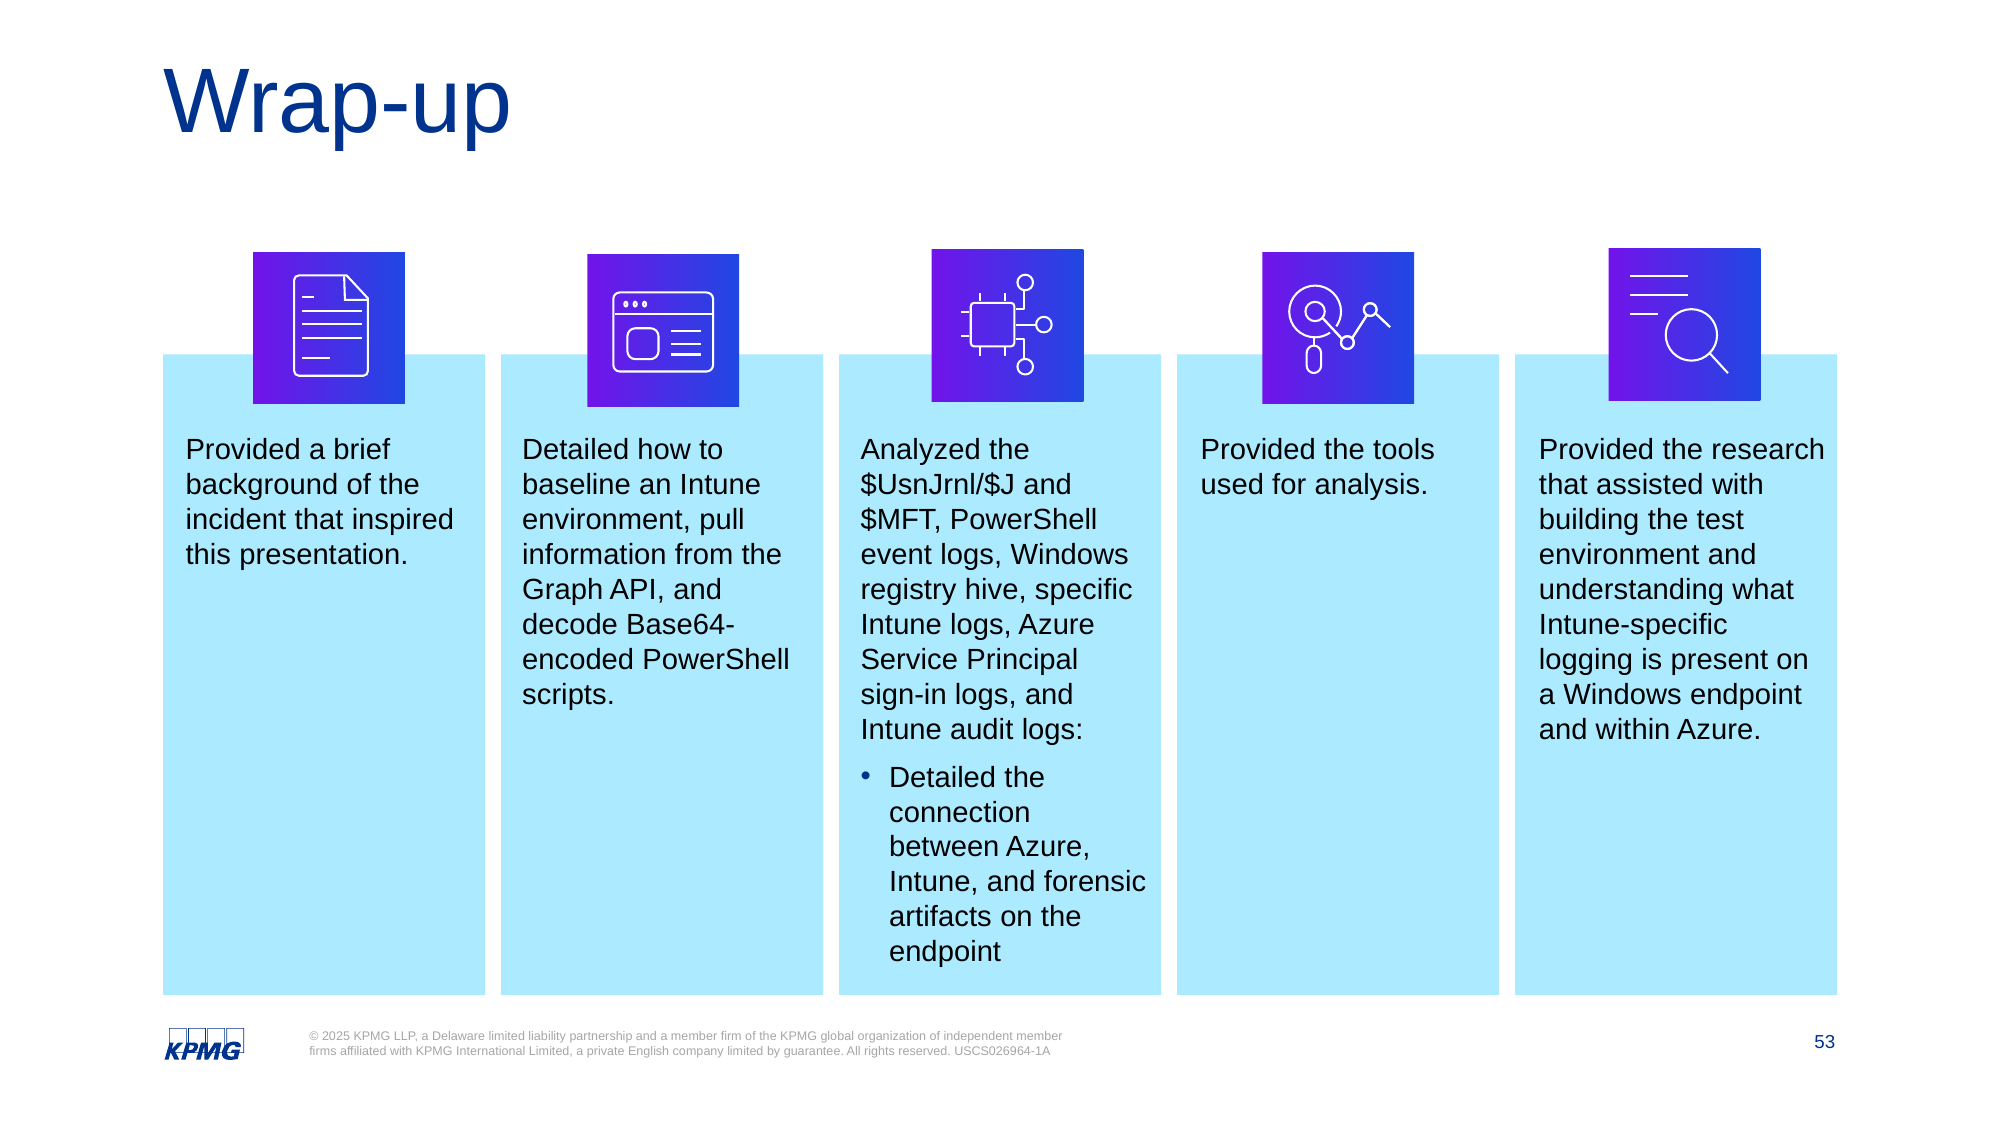

# Wrap-up

Provided a brief background of the incident that inspired this presentation.
Detailed how to baseline an Intune environment, pull information from the Graph API, and decode Base64-encoded PowerShell scripts.
Analyzed the $UsnJrnl/$J and $MFT, PowerShell event logs, Windows registry hive, specific Intune logs, Azure Service Principal sign-in logs, and Intune audit logs:
Detailed the connection between Azure, Intune, and forensic artifacts on the endpoint
Provided the tools used for analysis.
Provided the research that assisted with building the test environment and understanding what Intune-specific logging is present on a Windows endpoint and within Azure.